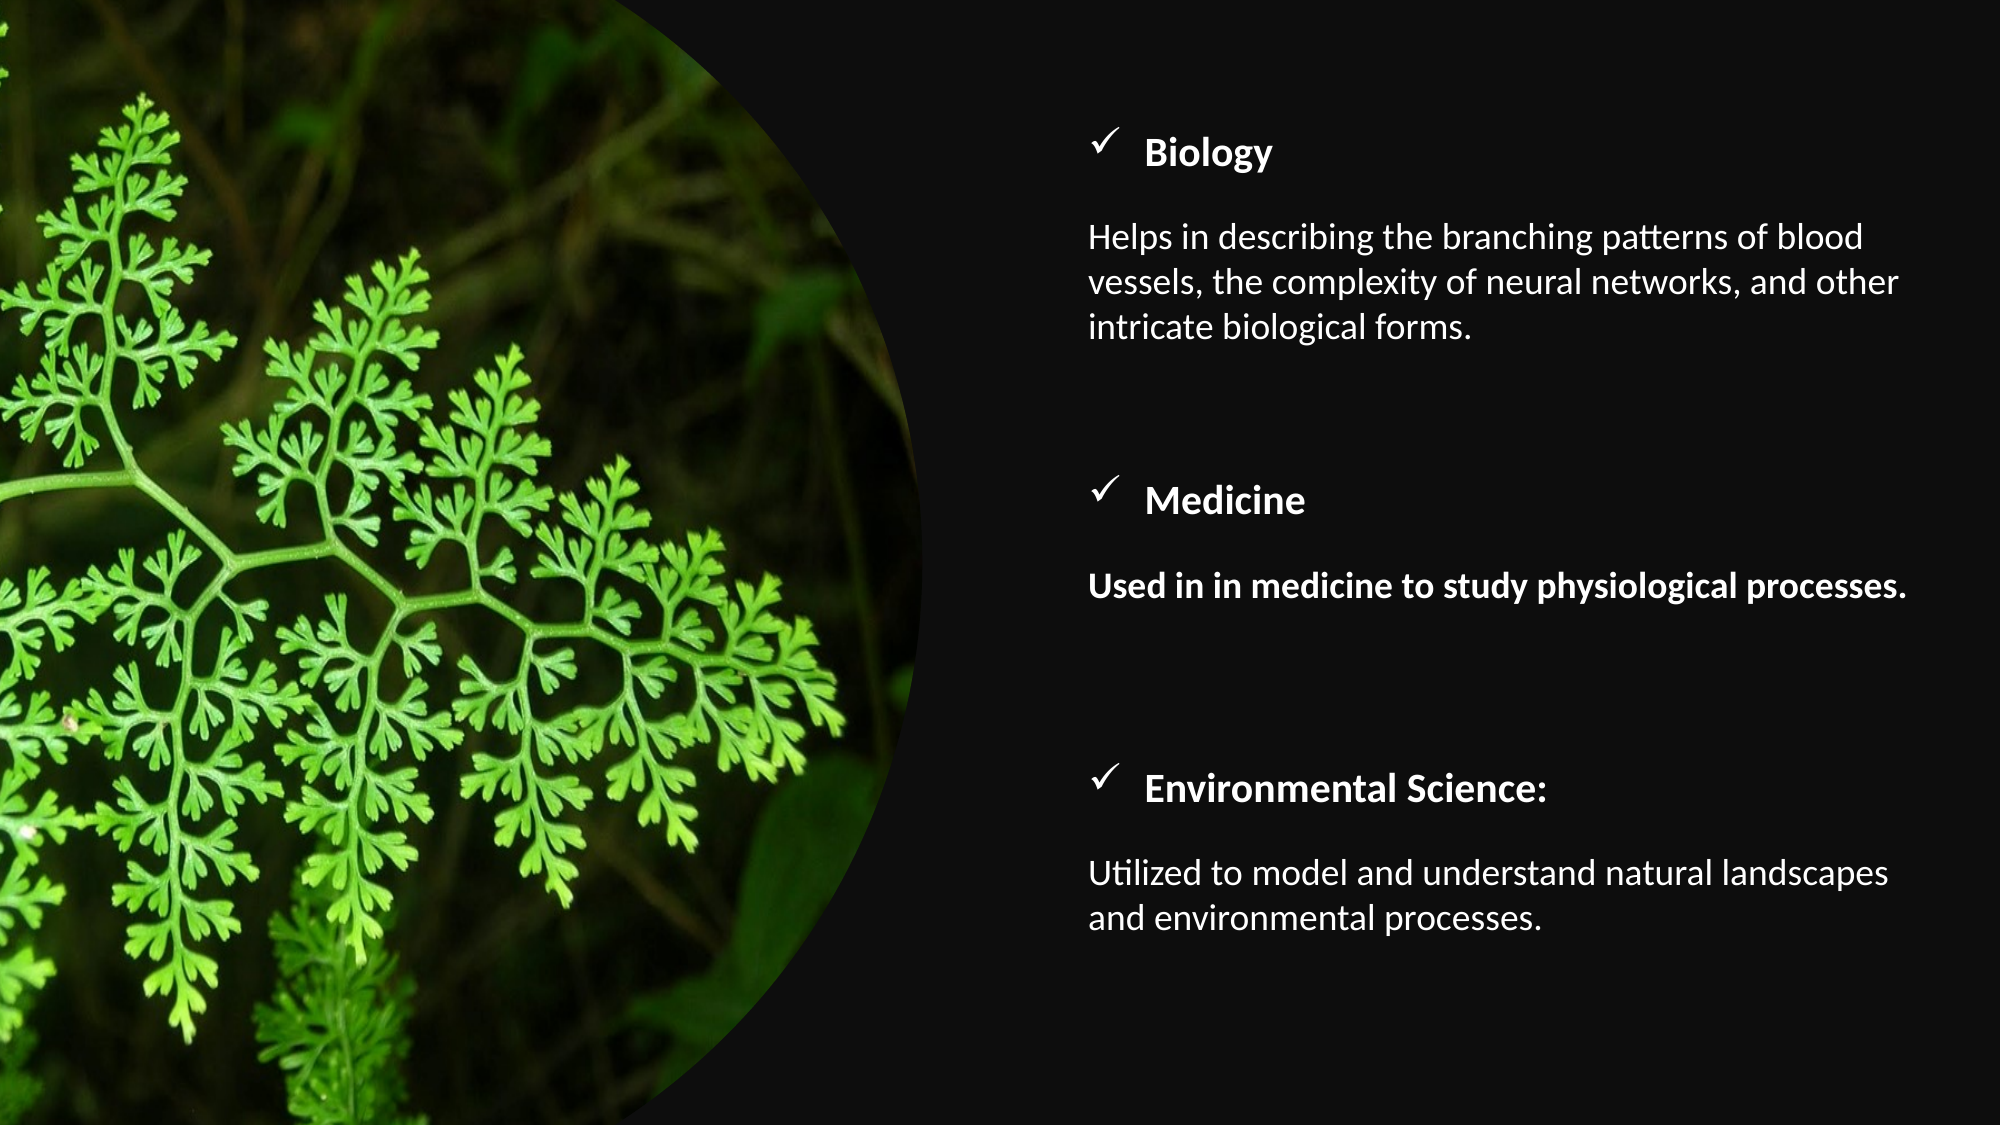

Biology
Helps in describing the branching patterns of blood vessels, the complexity of neural networks, and other intricate biological forms.
Medicine
Used in in medicine to study physiological processes.
Environmental Science:
Utilized to model and understand natural landscapes and environmental processes.